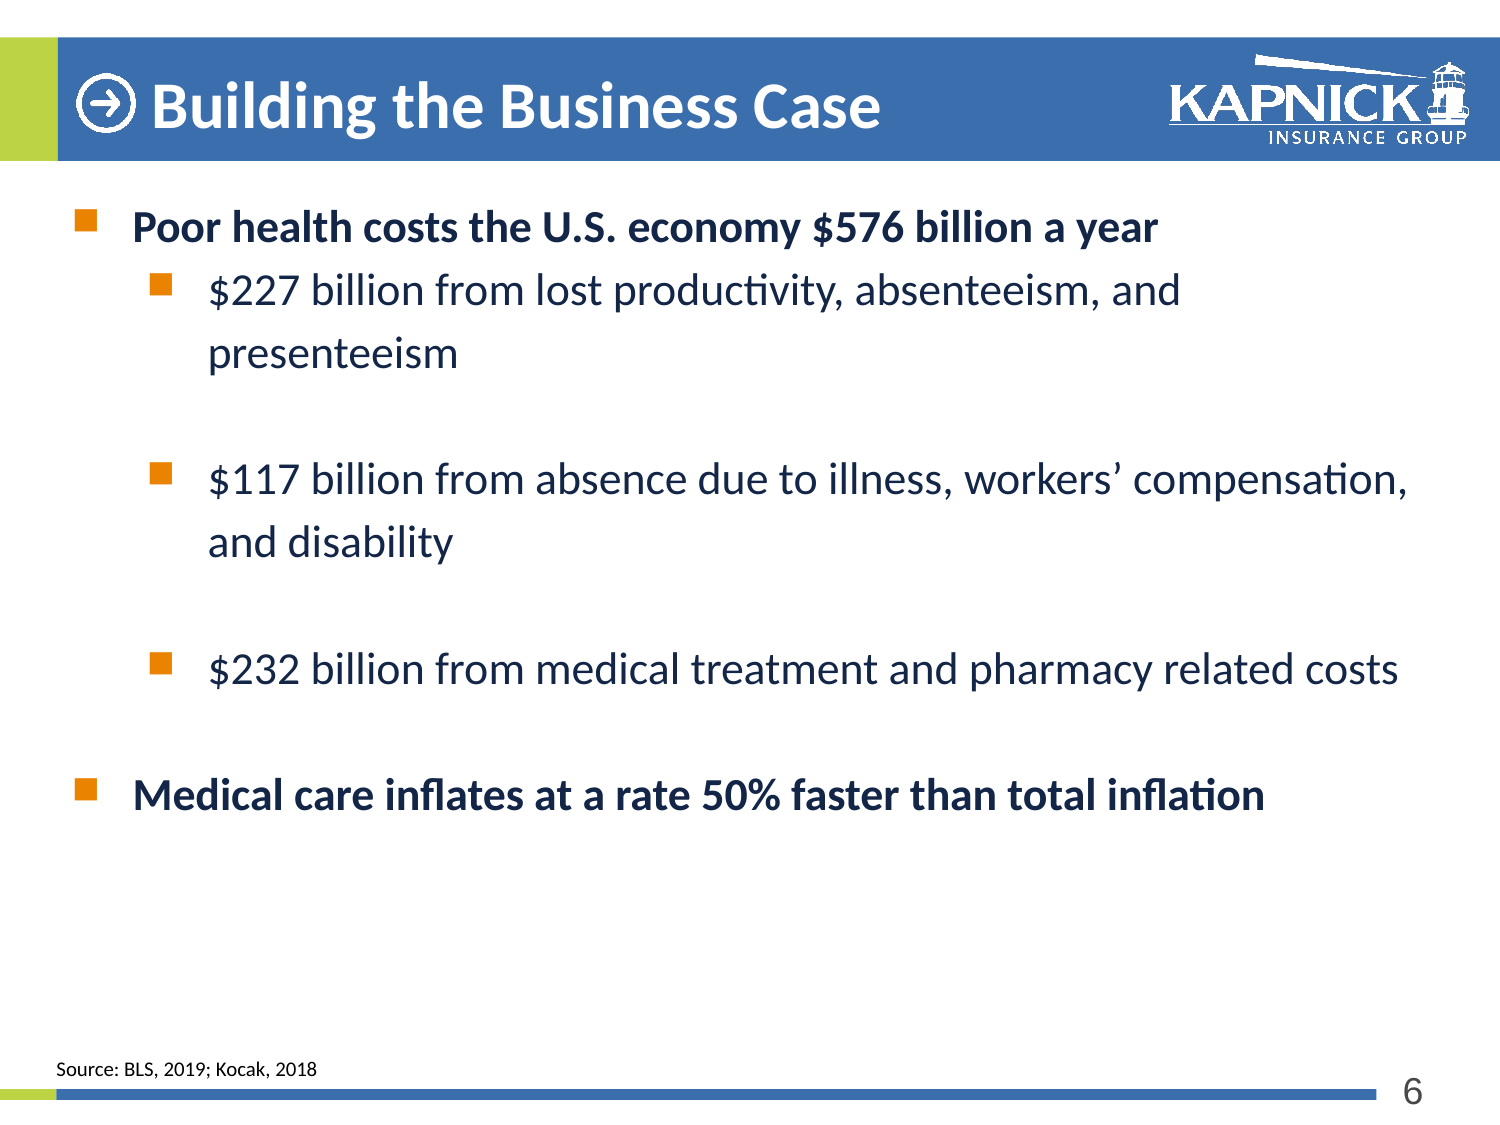

Building the Business Case
Poor health costs the U.S. economy $576 billion a year
$227 billion from lost productivity, absenteeism, and presenteeism

$117 billion from absence due to illness, workers’ compensation, and disability

$232 billion from medical treatment and pharmacy related costs

Medical care inflates at a rate 50% faster than total inflation
Source: BLS, 2019; Kocak, 2018